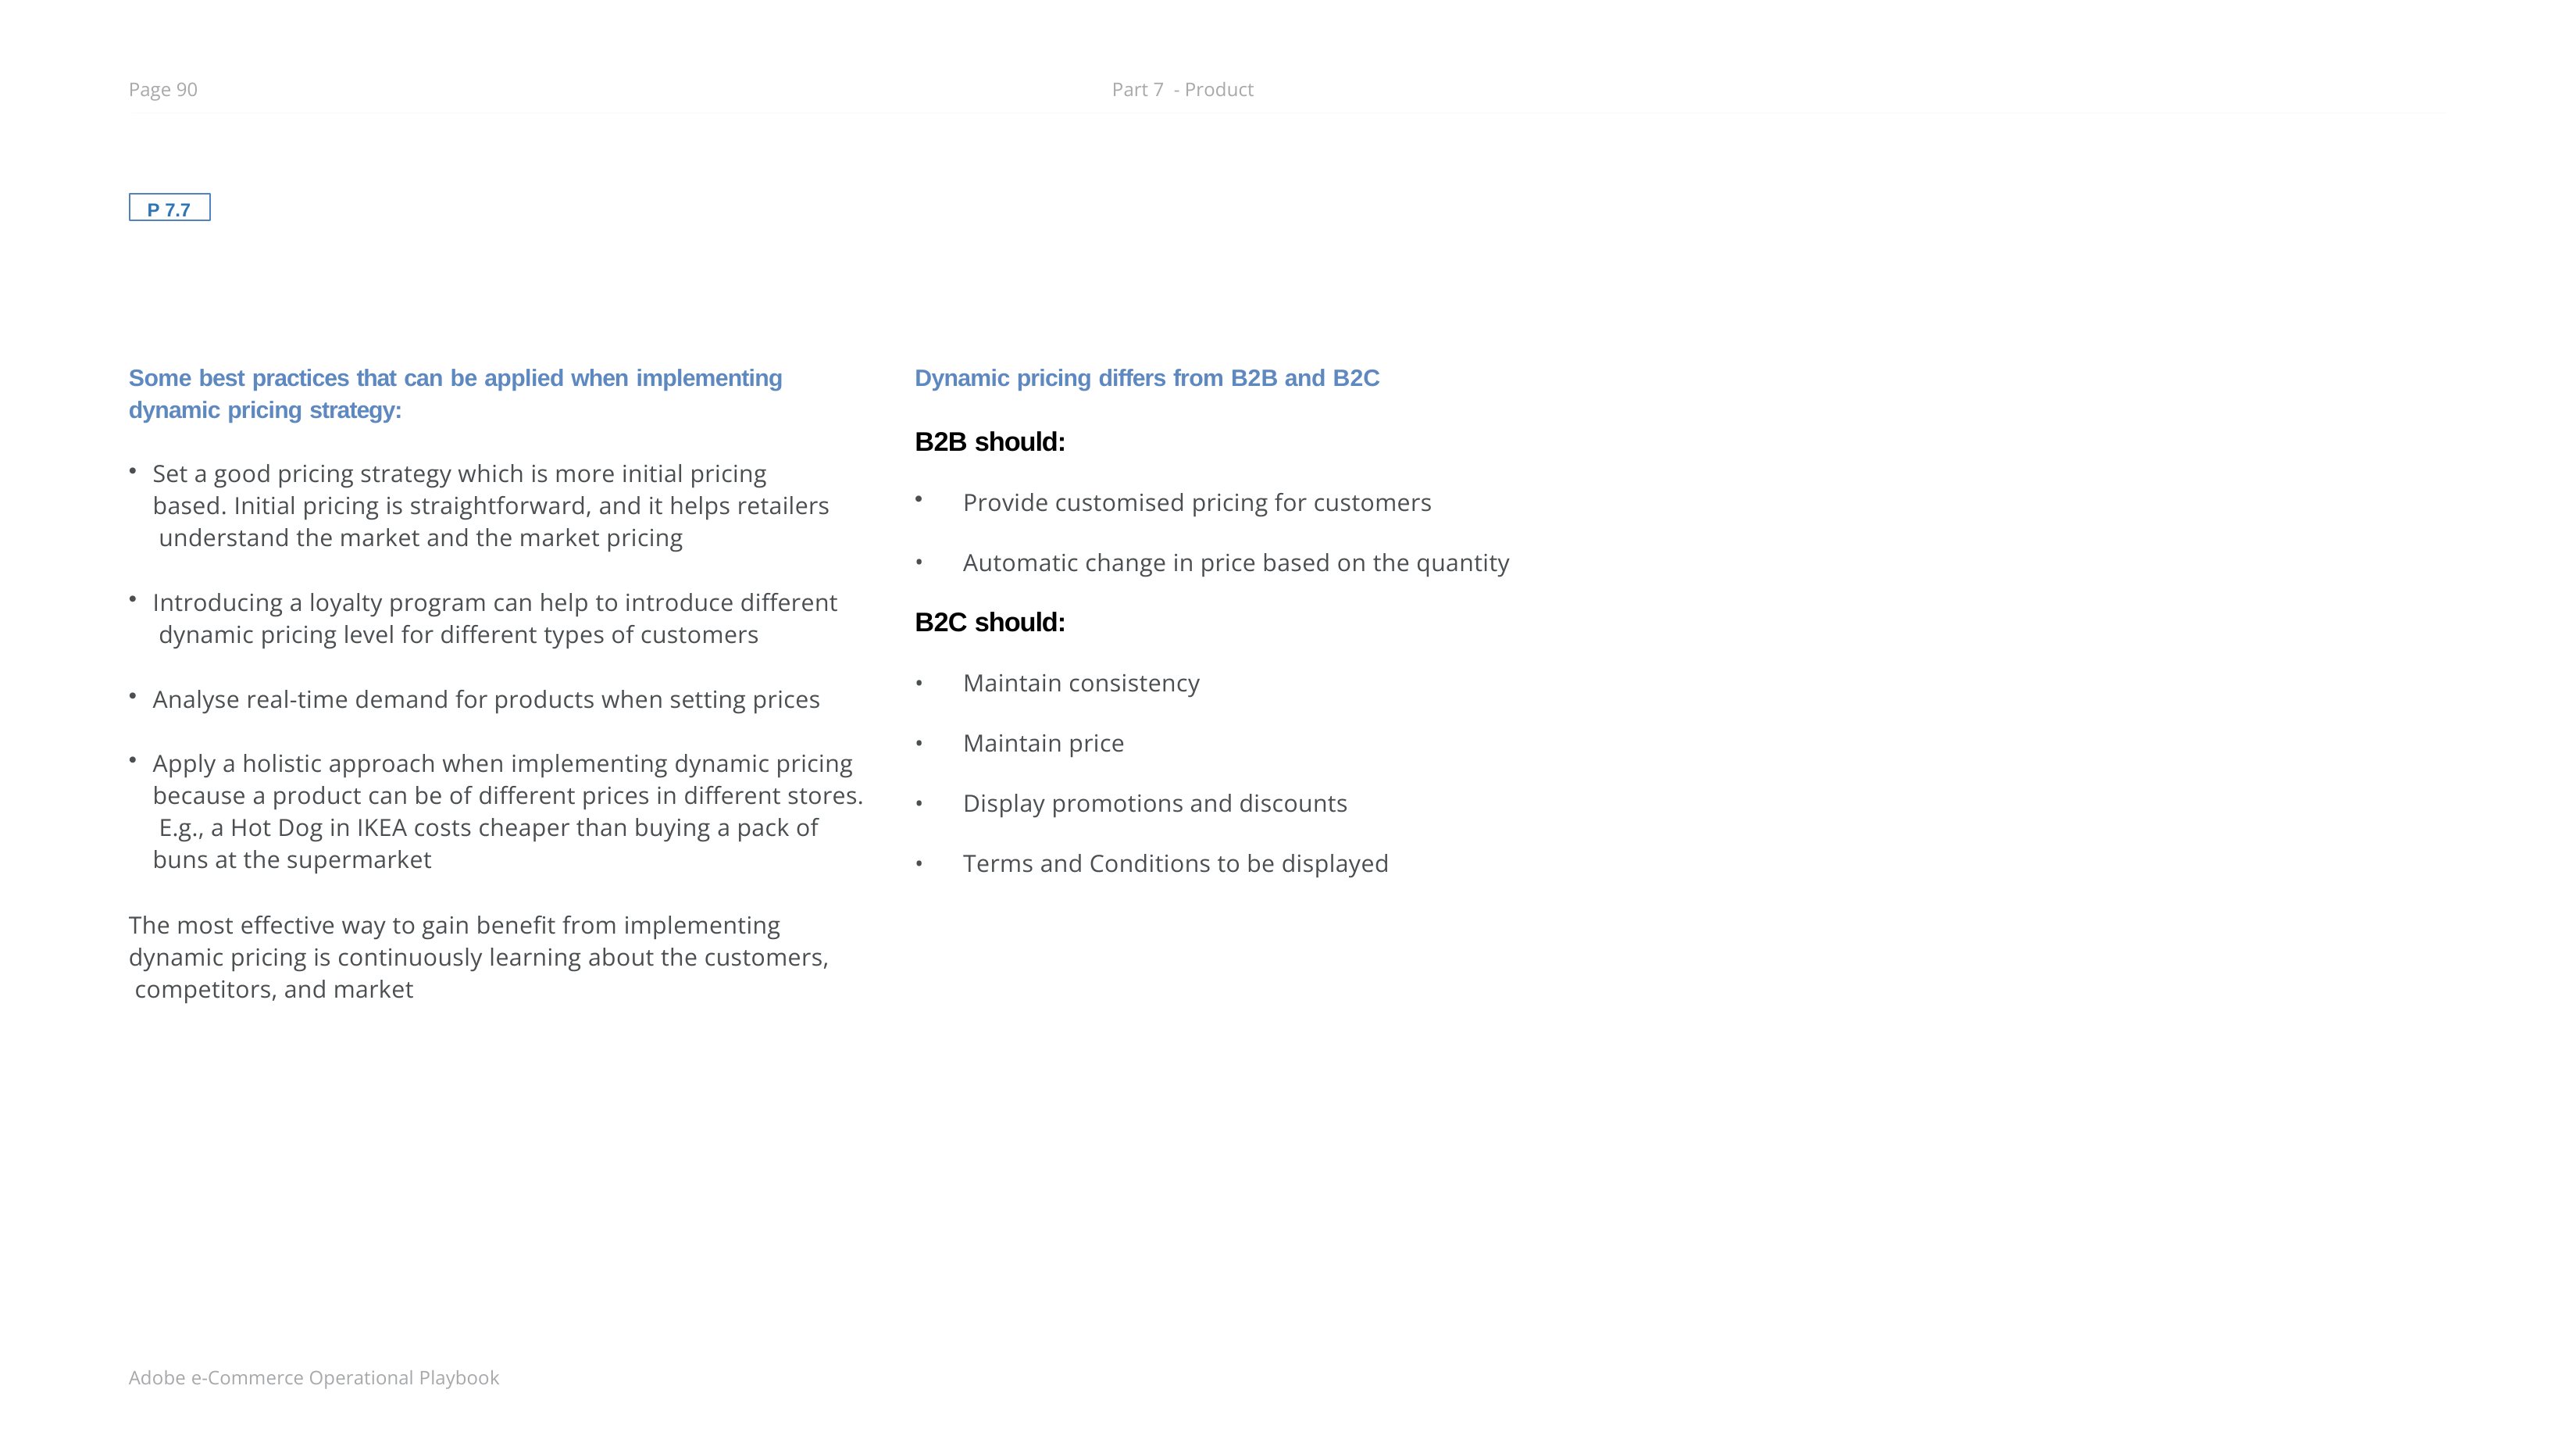

Page 90
Part 7 - Product
P 7.7
Some best practices that can be applied when implementing  dynamic pricing strategy:
Dynamic pricing differs from B2B and B2C
B2B should:

Provide customised pricing for customers

Automatic change in price based on the quantity

B2C should:

Maintain consistency

Maintain price

Display promotions and discounts

Terms and Conditions to be displayed
Set a good pricing strategy which is more initial pricing  based. Initial pricing is straightforward, and it helps retailers  understand the market and the market pricing
Introducing a loyalty program can help to introduce different  dynamic pricing level for different types of customers
Analyse real-time demand for products when setting prices
Apply a holistic approach when implementing dynamic pricing  because a product can be of different prices in different stores.  E.g., a Hot Dog in IKEA costs cheaper than buying a pack of  buns at the supermarket
The most effective way to gain benefit from implementing  dynamic pricing is continuously learning about the customers,  competitors, and market
Adobe e-Commerce Operational Playbook